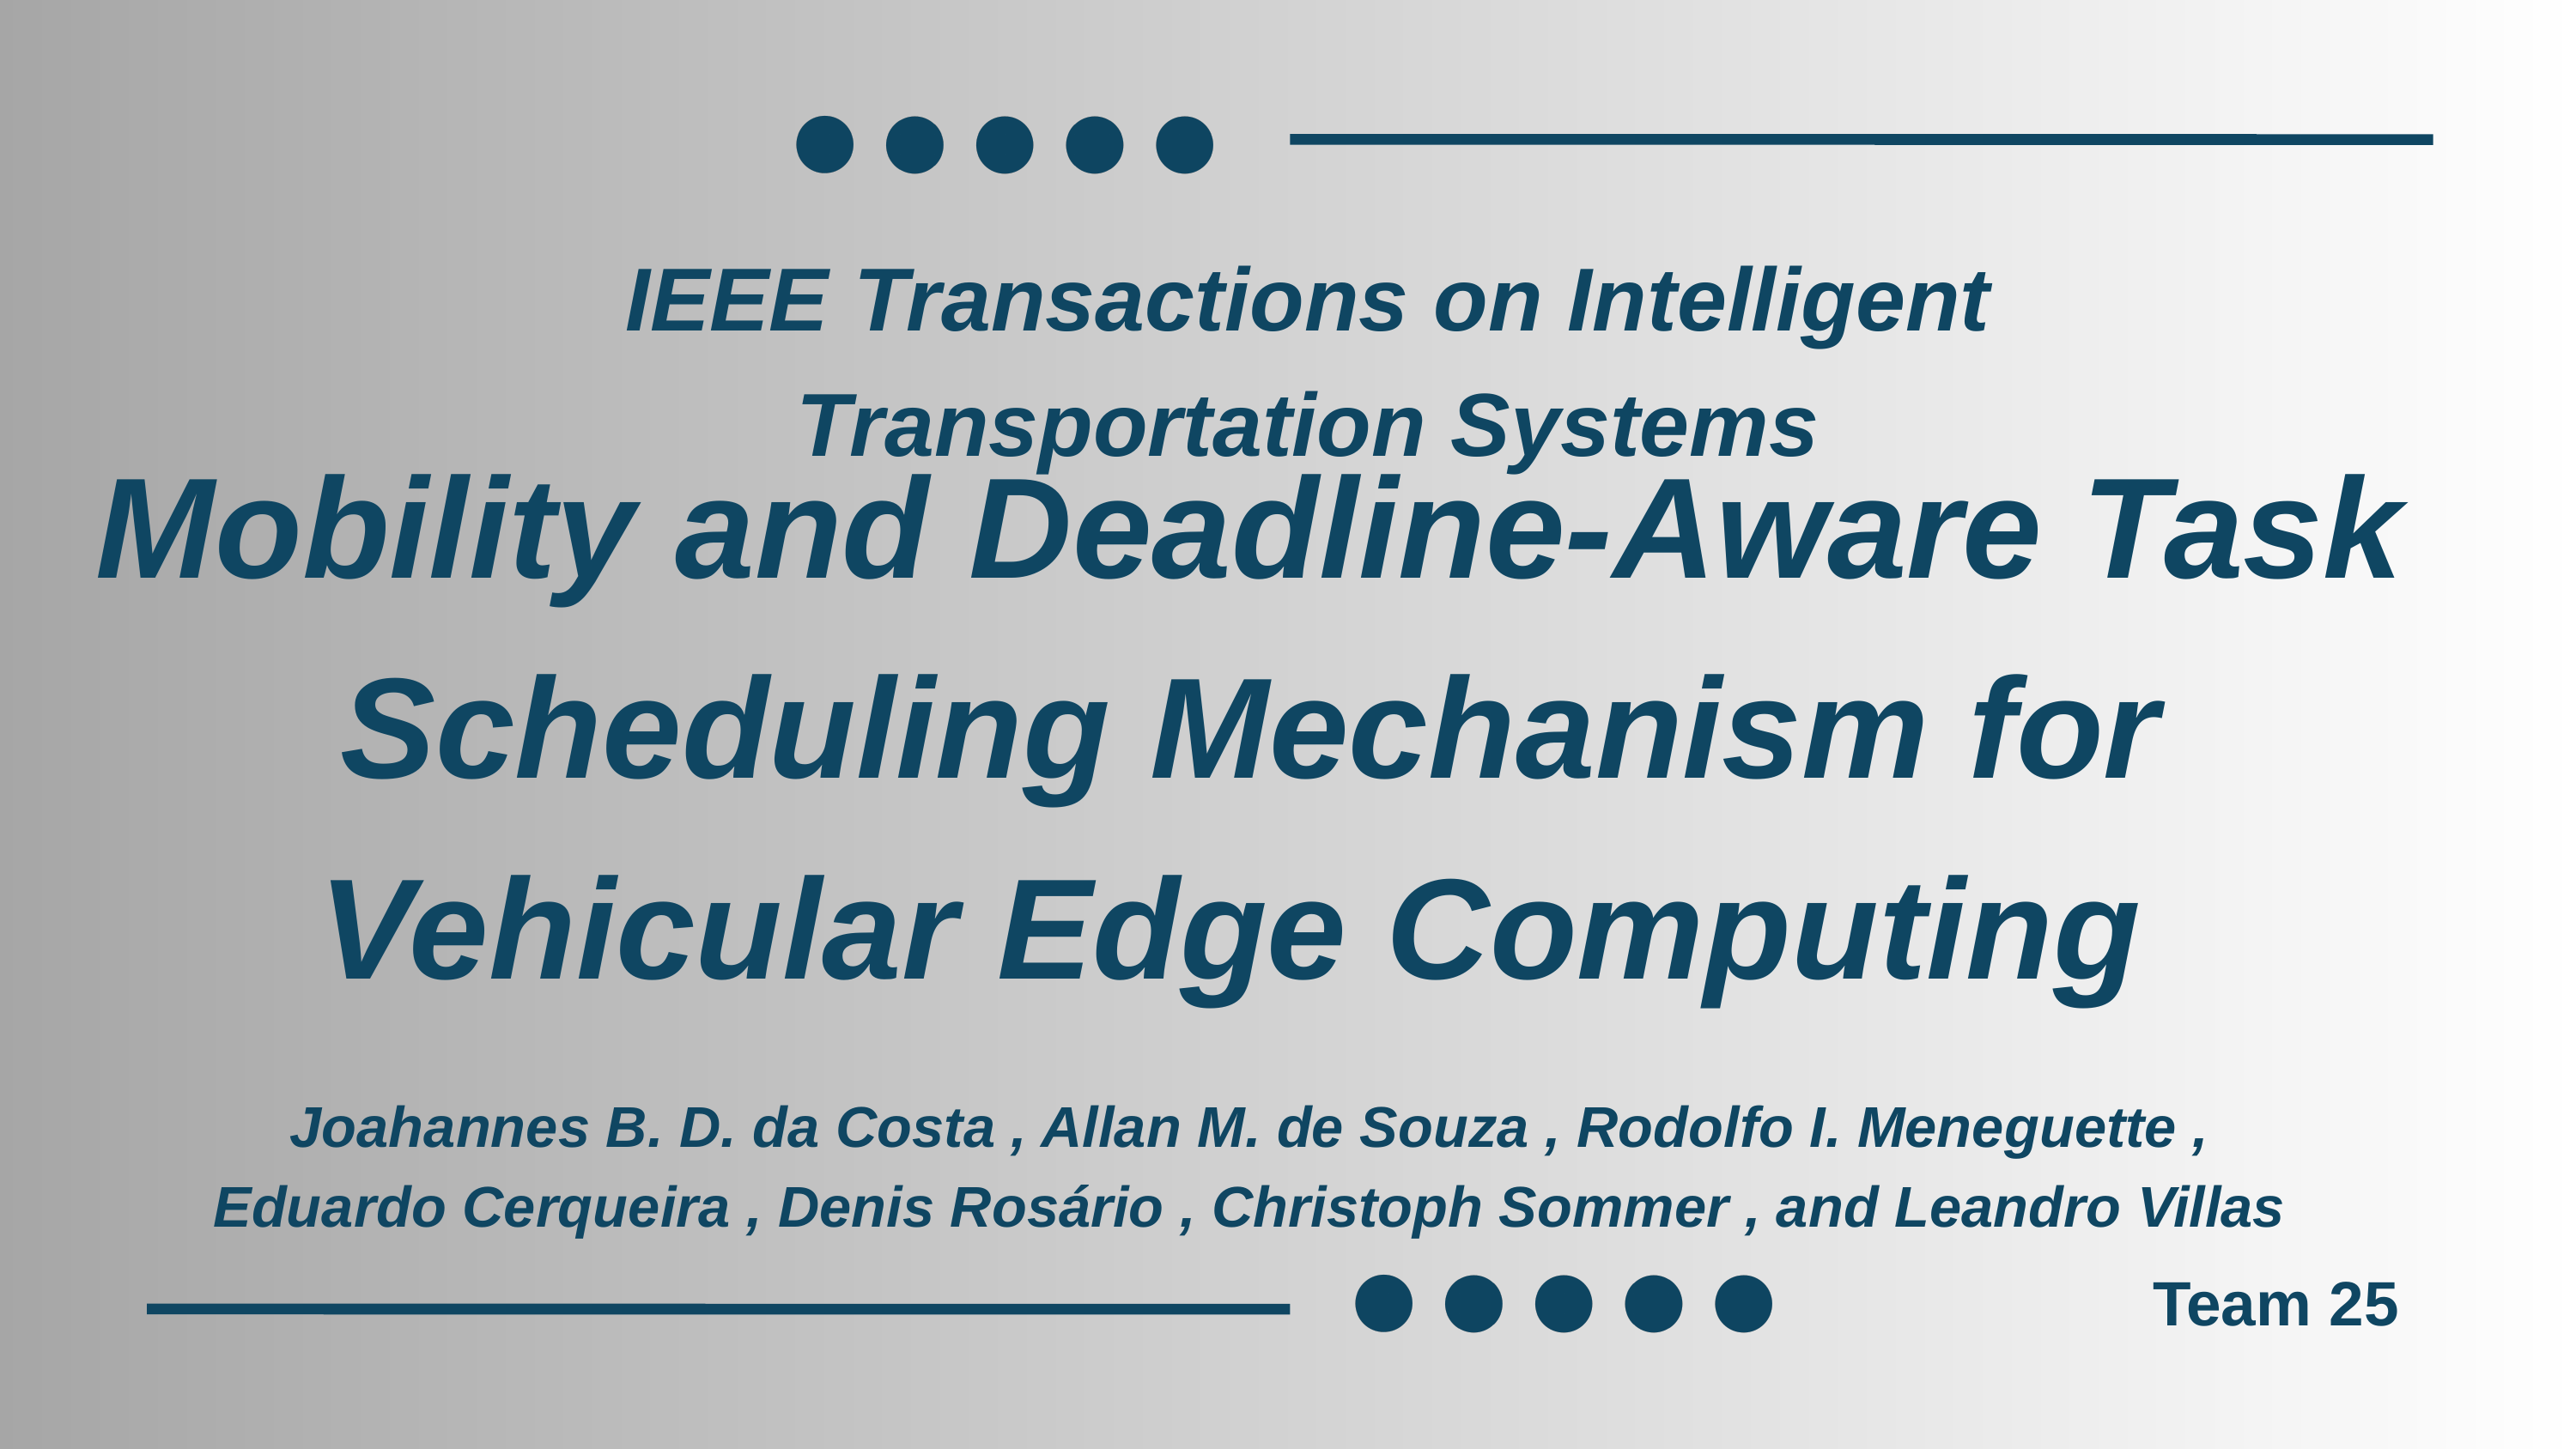

IEEE Transactions on Intelligent Transportation Systems
Mobility and Deadline-Aware Task Scheduling Mechanism for Vehicular Edge Computing
Joahannes B. D. da Costa , Allan M. de Souza , Rodolfo I. Meneguette , Eduardo Cerqueira , Denis Rosário , Christoph Sommer , and Leandro Villas
Team 25